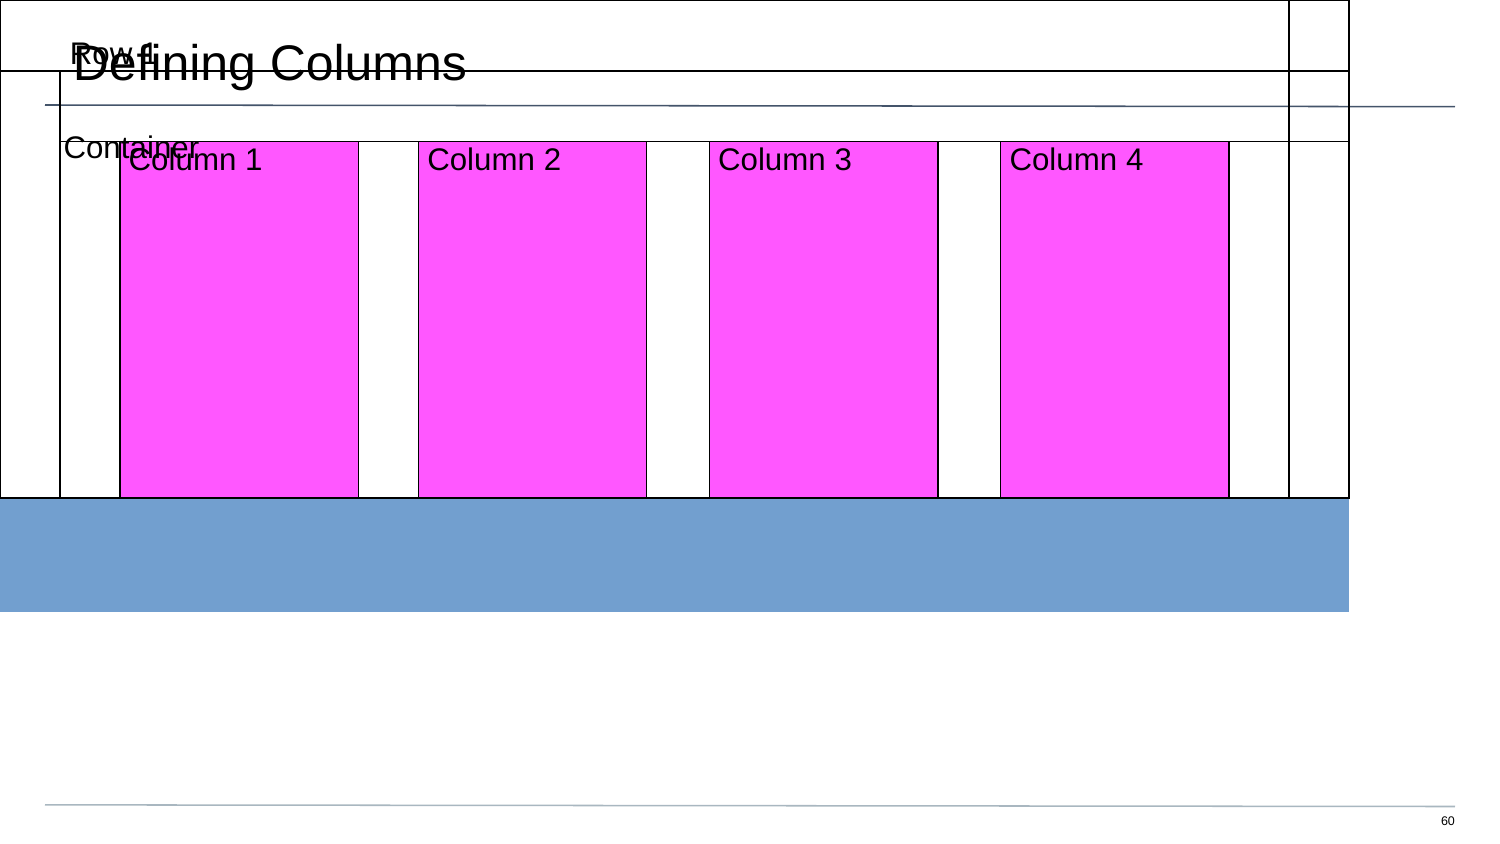

# Defining Columns
Container
| Row 1 |  |  |  |  |  |  |  |  |  |  |
| --- | --- | --- | --- | --- | --- | --- | --- | --- | --- | --- |
|  |  |  |  |  |  |  |  |  |  |  |
|  |  | Column 1 |  | Column 2 |  | Column 3 |  | Column 4 |  |  |
|  |  |  |  |  |  |  |  |  |  |  |
|  |  |  |  |  |  |  |  |  |  |  |
|  |  |  |  |  |  |  |  |  |  |  |
|  |  |  |  |  |  |  |  |  |  |  |
60